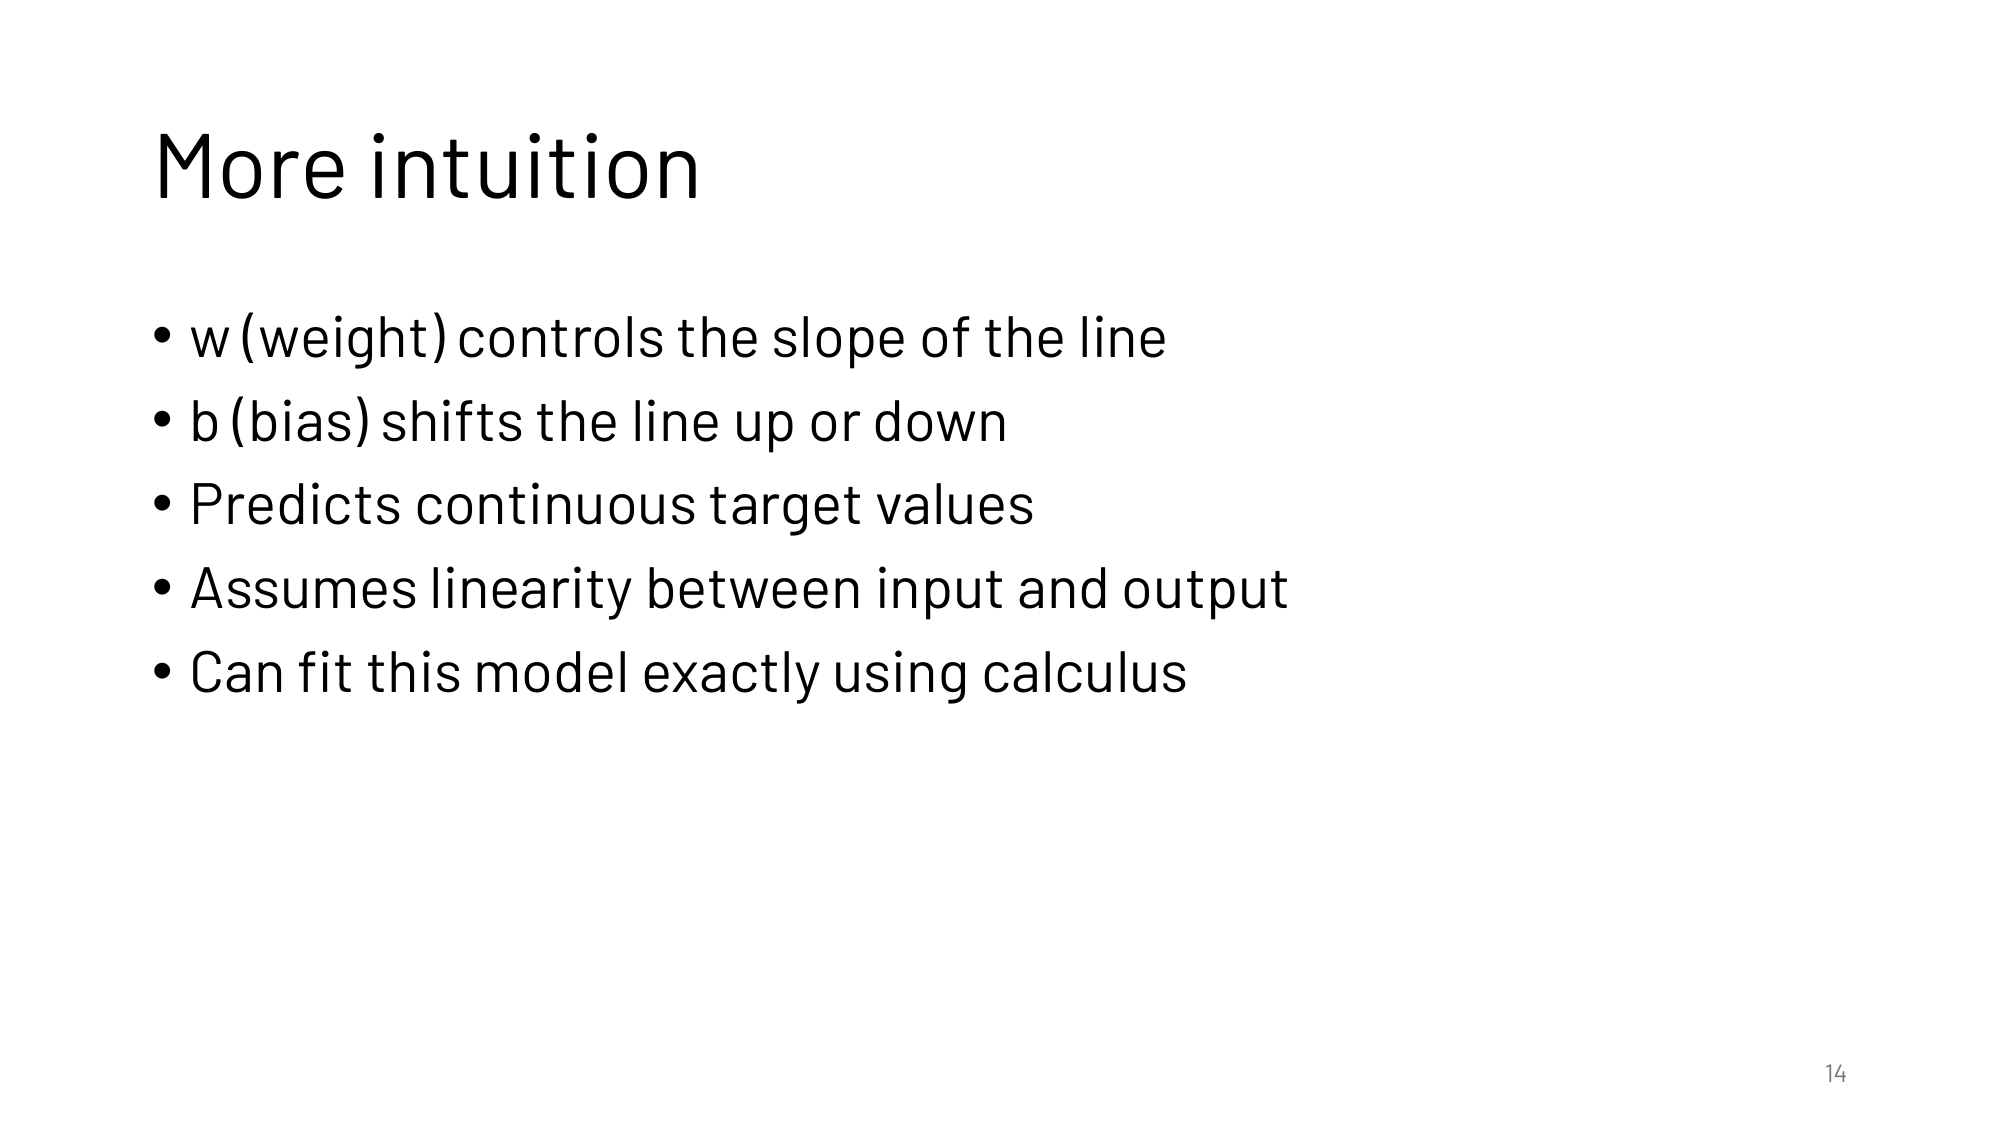

# More intuition
w (weight) controls the slope of the line
b (bias) shifts the line up or down
Predicts continuous target values
Assumes linearity between input and output
Can fit this model exactly using calculus
14